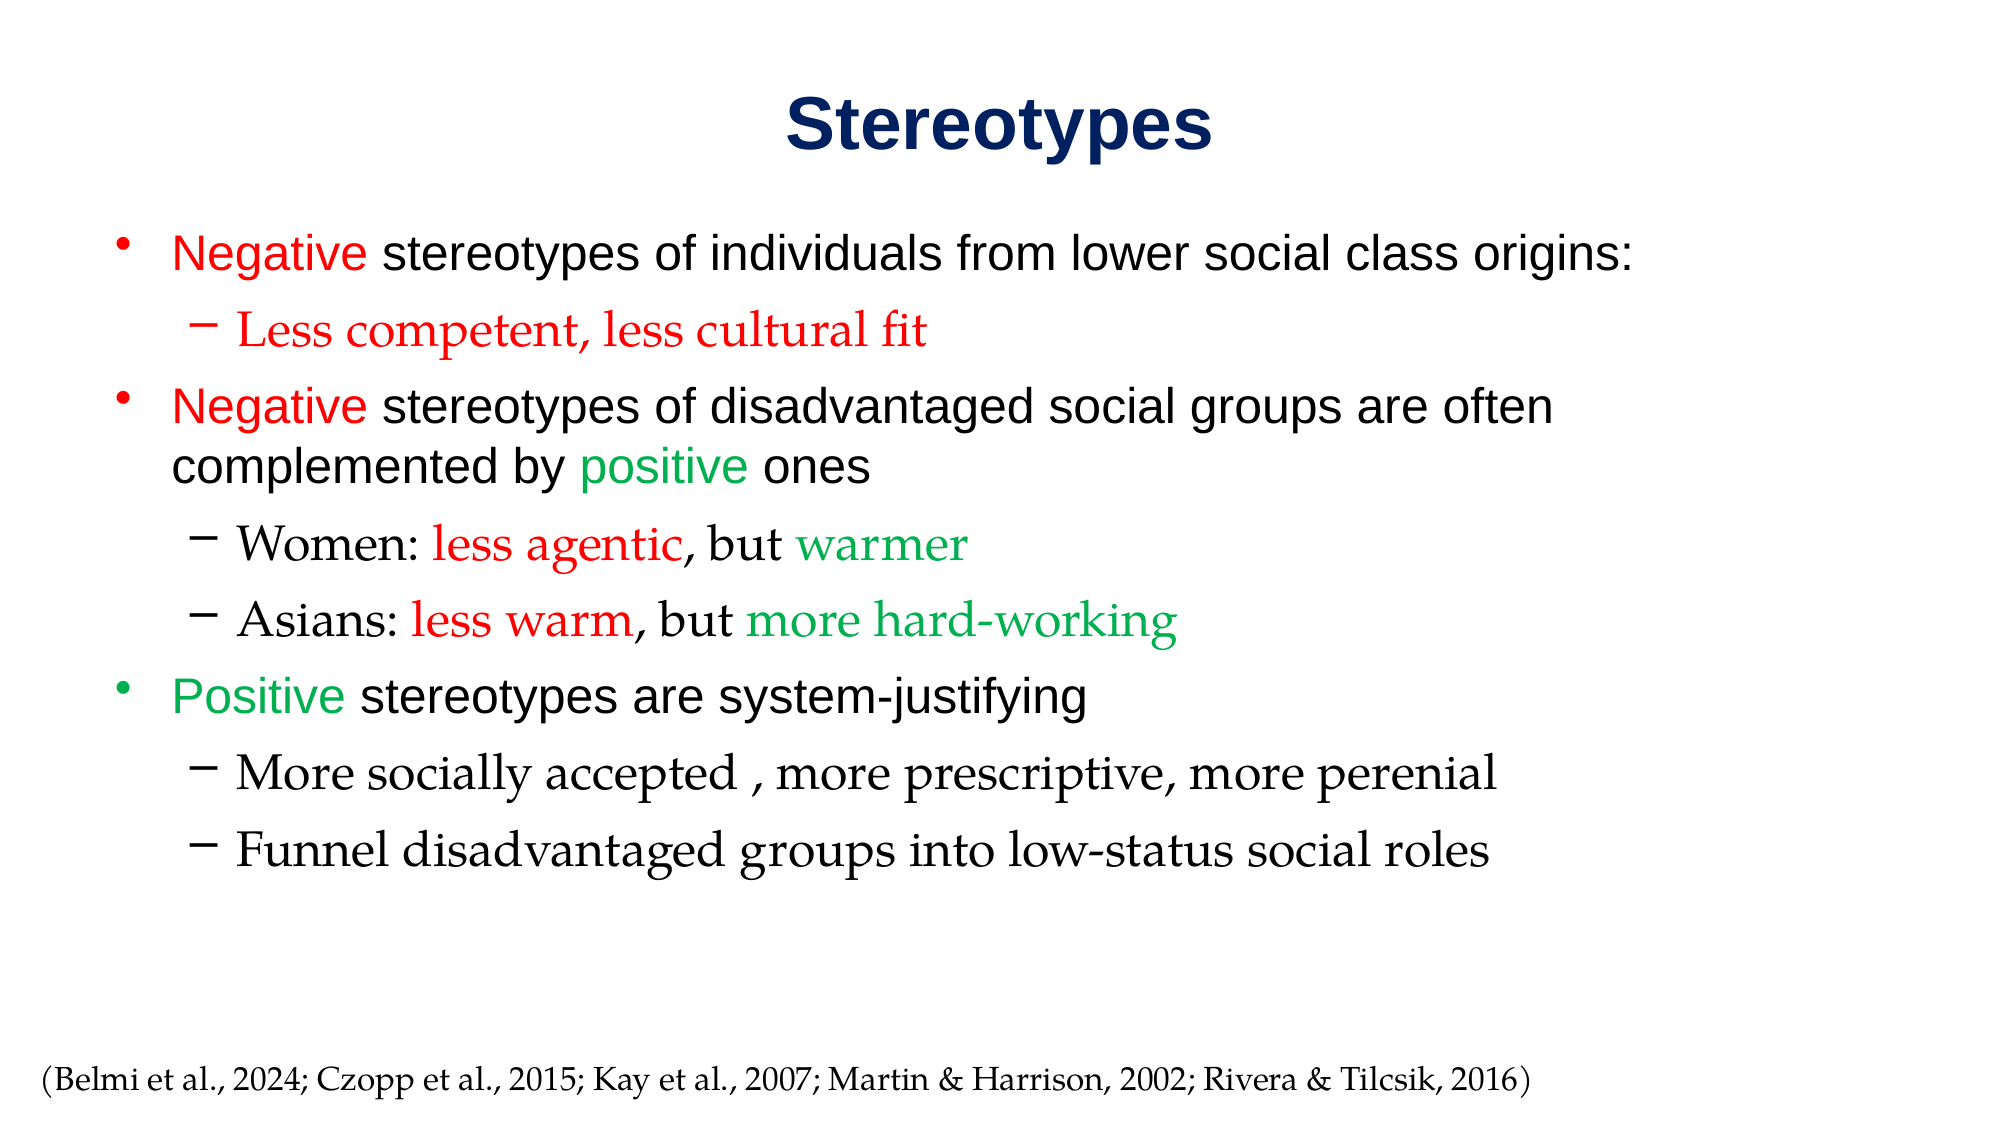

Stereotypes
Negative stereotypes of individuals from lower social class origins:
Less competent, less cultural fit
Negative stereotypes of disadvantaged social groups are often complemented by positive ones
Women: less agentic, but warmer
Asians: less warm, but more hard-working
Positive stereotypes are system-justifying
More socially accepted , more prescriptive, more perenial
Funnel disadvantaged groups into low-status social roles

(Belmi et al., 2024; Czopp et al., 2015; Kay et al., 2007; Martin & Harrison, 2002; Rivera & Tilcsik, 2016)